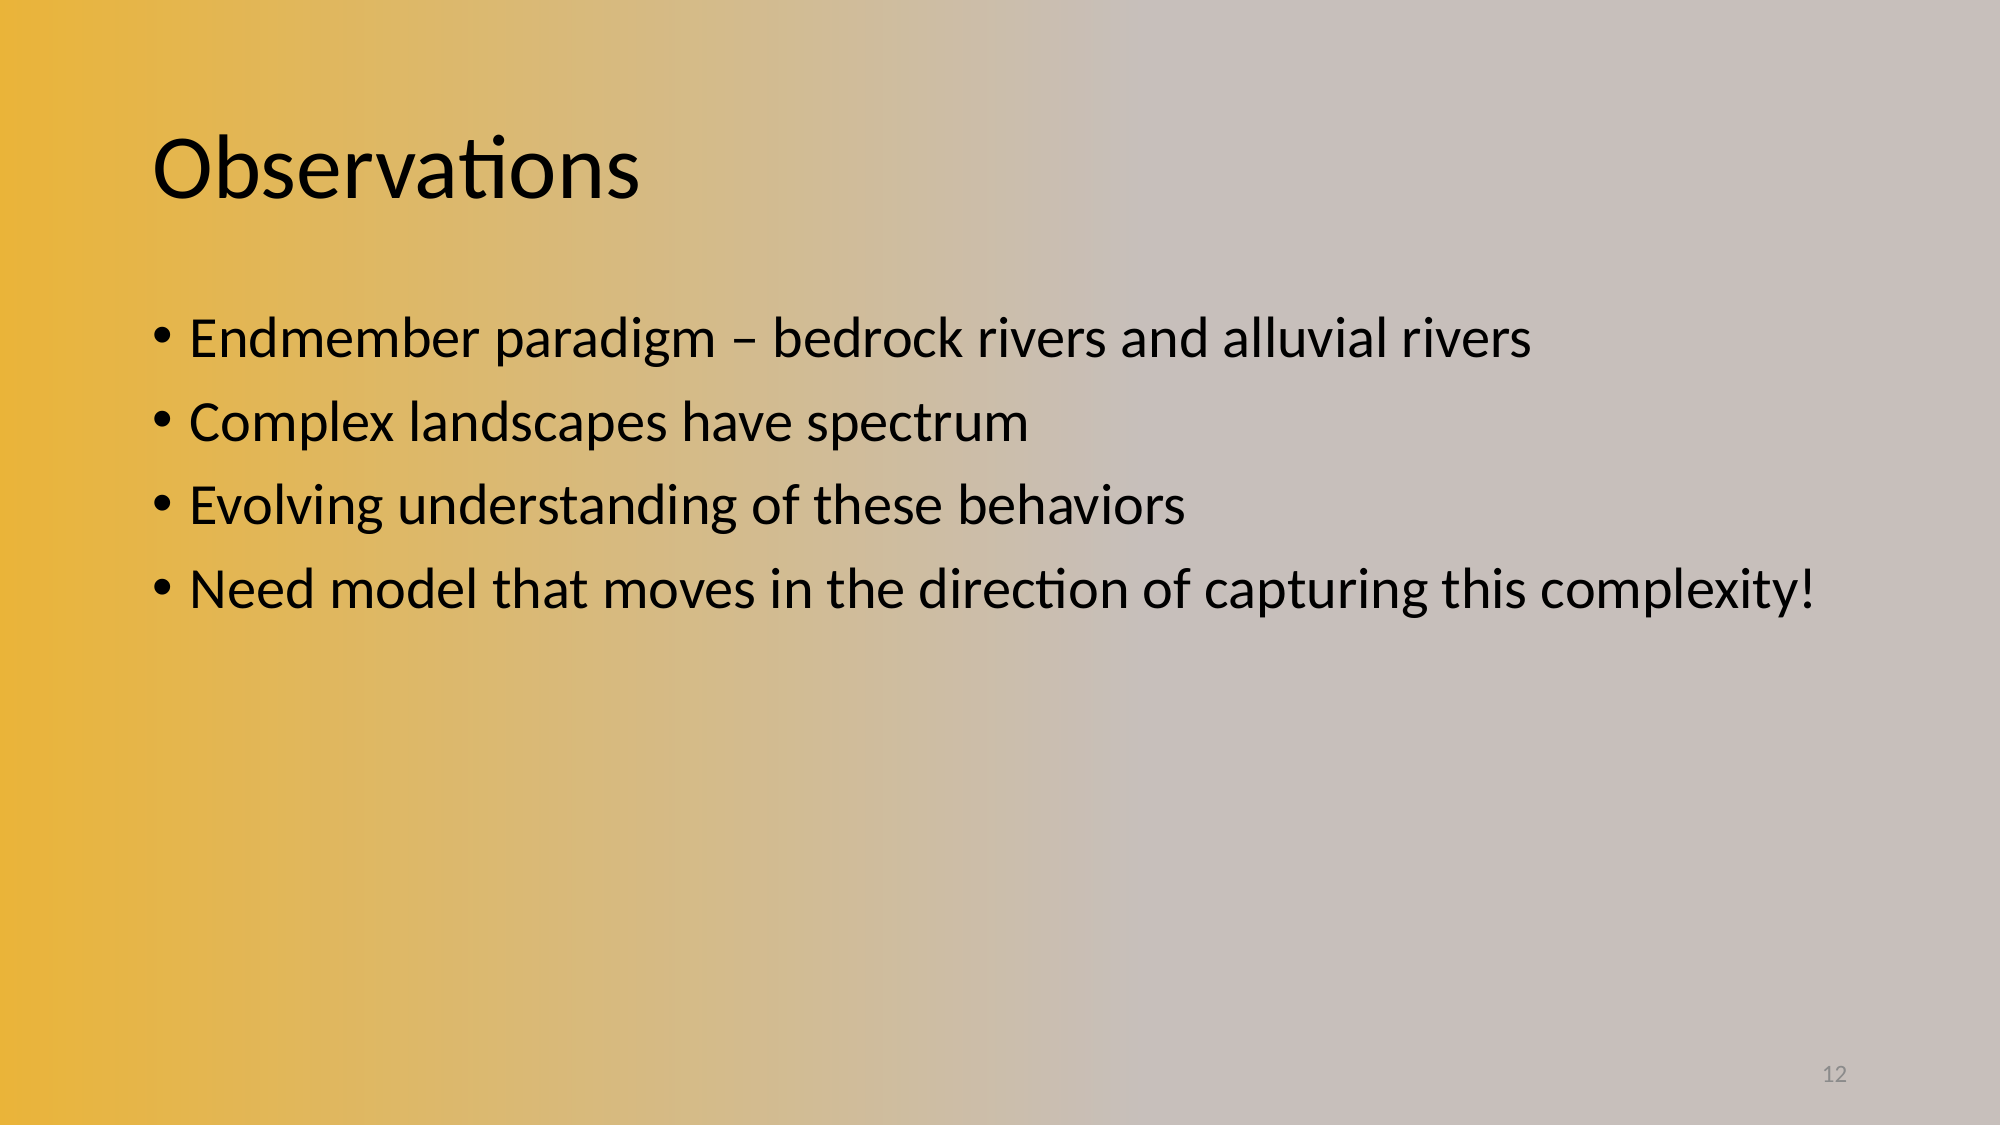

# Observations
Endmember paradigm – bedrock rivers and alluvial rivers
Complex landscapes have spectrum
Evolving understanding of these behaviors
Need model that moves in the direction of capturing this complexity!

12